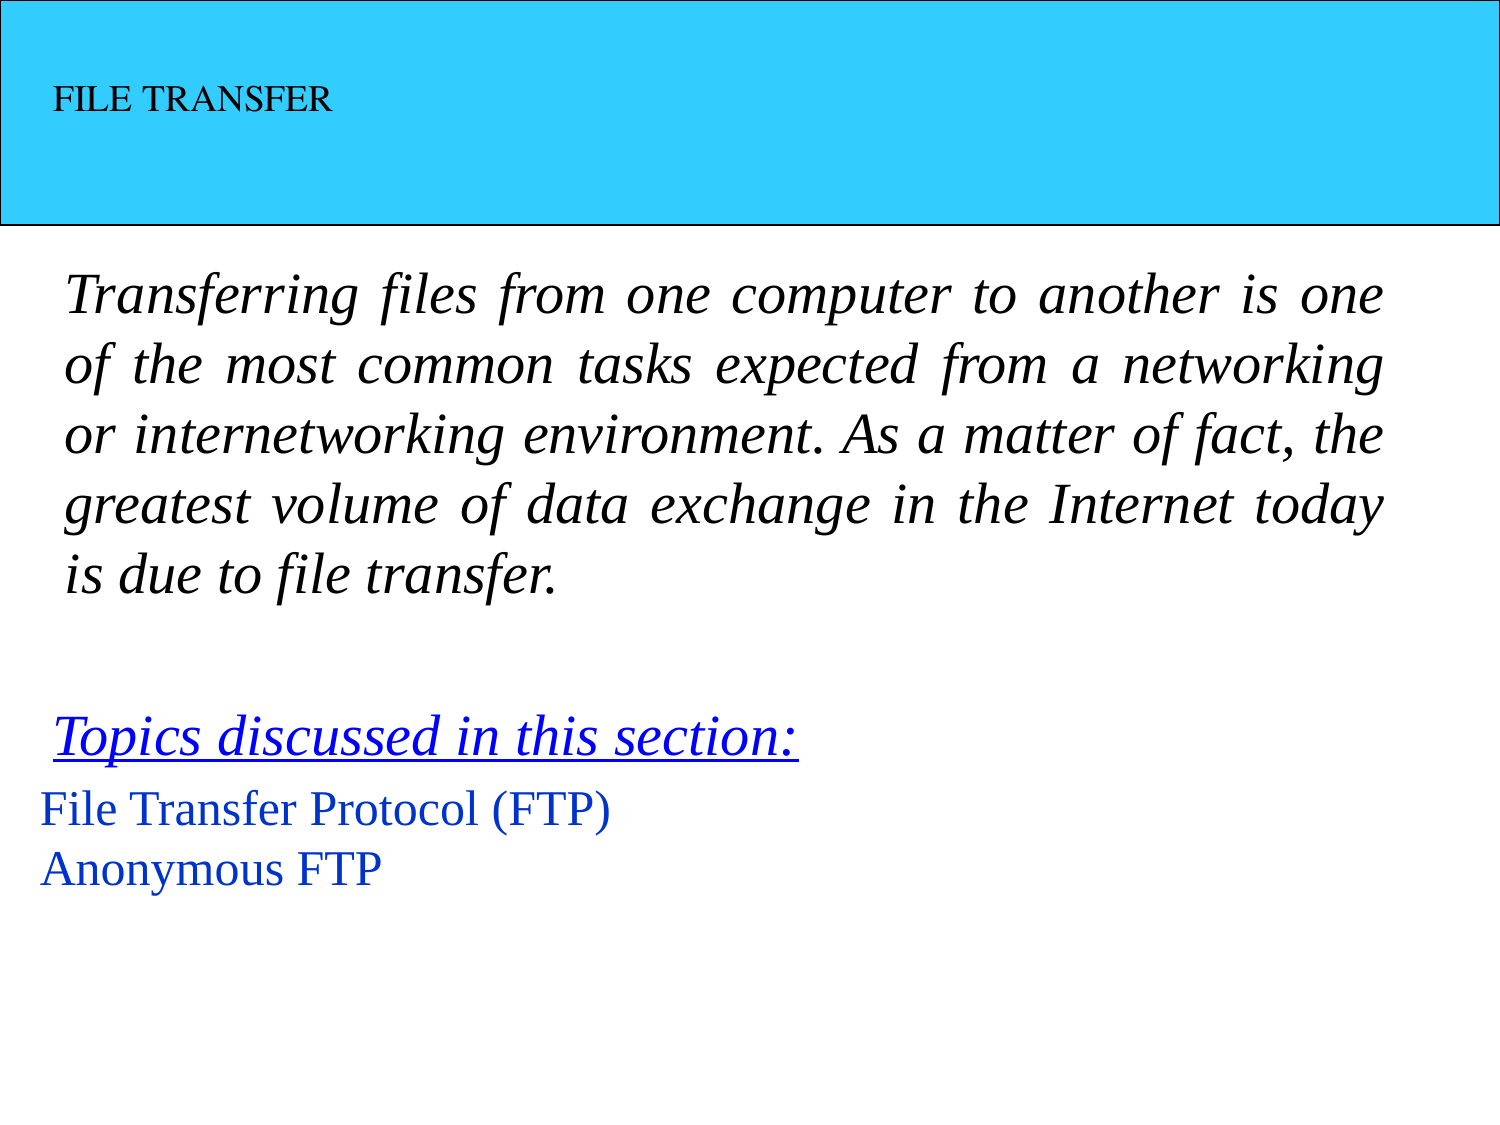

FILE TRANSFER
Transferring files from one computer to another is one of the most common tasks expected from a networking or internetworking environment. As a matter of fact, the greatest volume of data exchange in the Internet today is due to file transfer.
Topics discussed in this section:
File Transfer Protocol (FTP)
Anonymous FTP